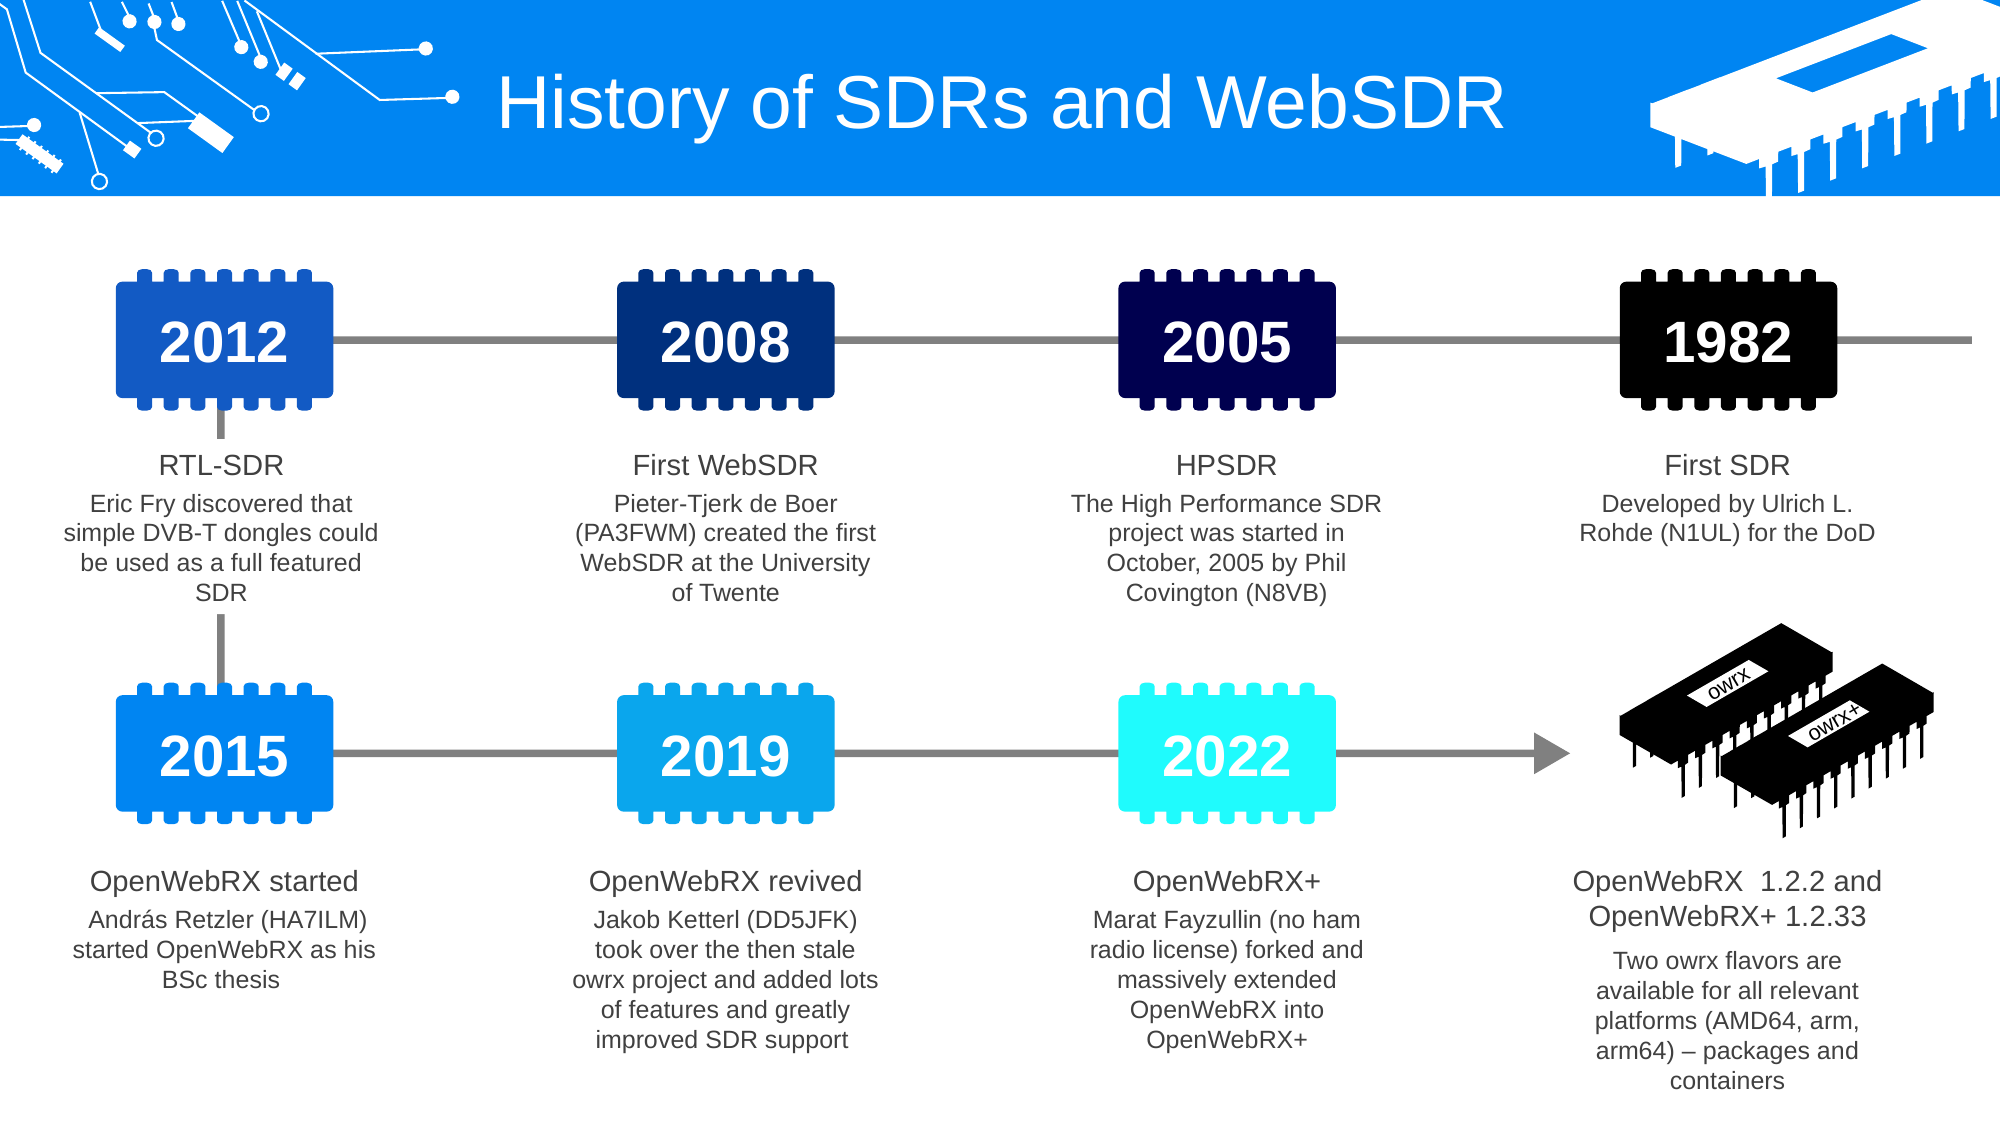

History of SDRs and WebSDR

2012
2008
2005
1982

RTL-SDR
Eric Fry discovered that simple DVB-T dongles could be used as a full featured SDR
First WebSDR
Pieter-Tjerk de Boer (PA3FWM) created the first WebSDR at the University of Twente
HPSDR
The High Performance SDR project was started in October, 2005 by Phil Covington (N8VB)
First SDR
Developed by Ulrich L. Rohde (N1UL) for the DoD

owrx

owrx+
2015
2019
2022
OpenWebRX  1.2.2 and OpenWebRX+ 1.2.33
Two owrx flavors are available for all relevant platforms (AMD64, arm, arm64) – packages and containers
OpenWebRX started
 András Retzler (HA7ILM) started OpenWebRX as his BSc thesis
OpenWebRX revived
Jakob Ketterl (DD5JFK) took over the then stale owrx project and added lots of features and greatly improved SDR support
OpenWebRX+
Marat Fayzullin (no ham radio license) forked and massively extended OpenWebRX into OpenWebRX+